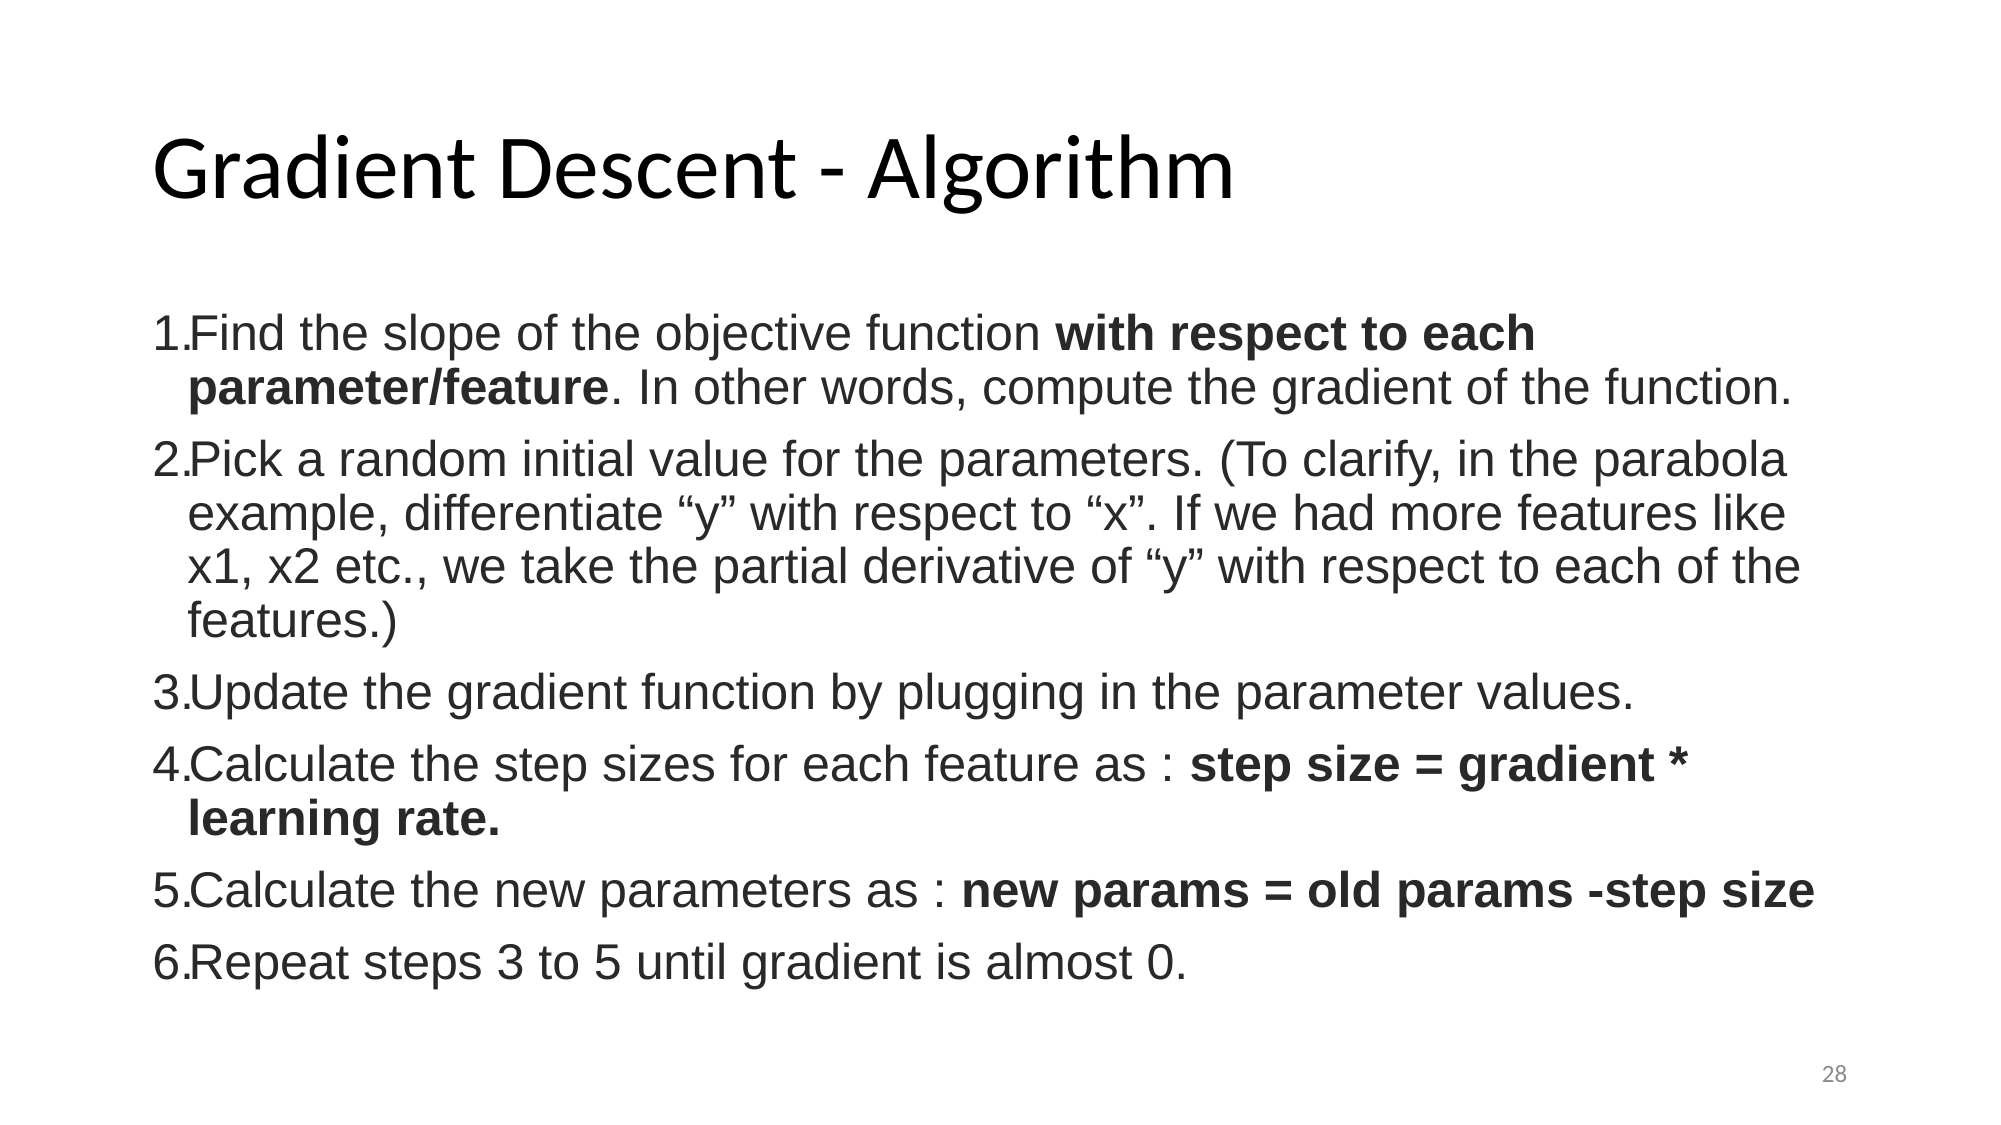

# Gradient Descent - Algorithm
Find the slope of the objective function with respect to each parameter/feature. In other words, compute the gradient of the function.
Pick a random initial value for the parameters. (To clarify, in the parabola example, differentiate “y” with respect to “x”. If we had more features like x1, x2 etc., we take the partial derivative of “y” with respect to each of the features.)
Update the gradient function by plugging in the parameter values.
Calculate the step sizes for each feature as : step size = gradient * learning rate.
Calculate the new parameters as : new params = old params -step size
Repeat steps 3 to 5 until gradient is almost 0.

28